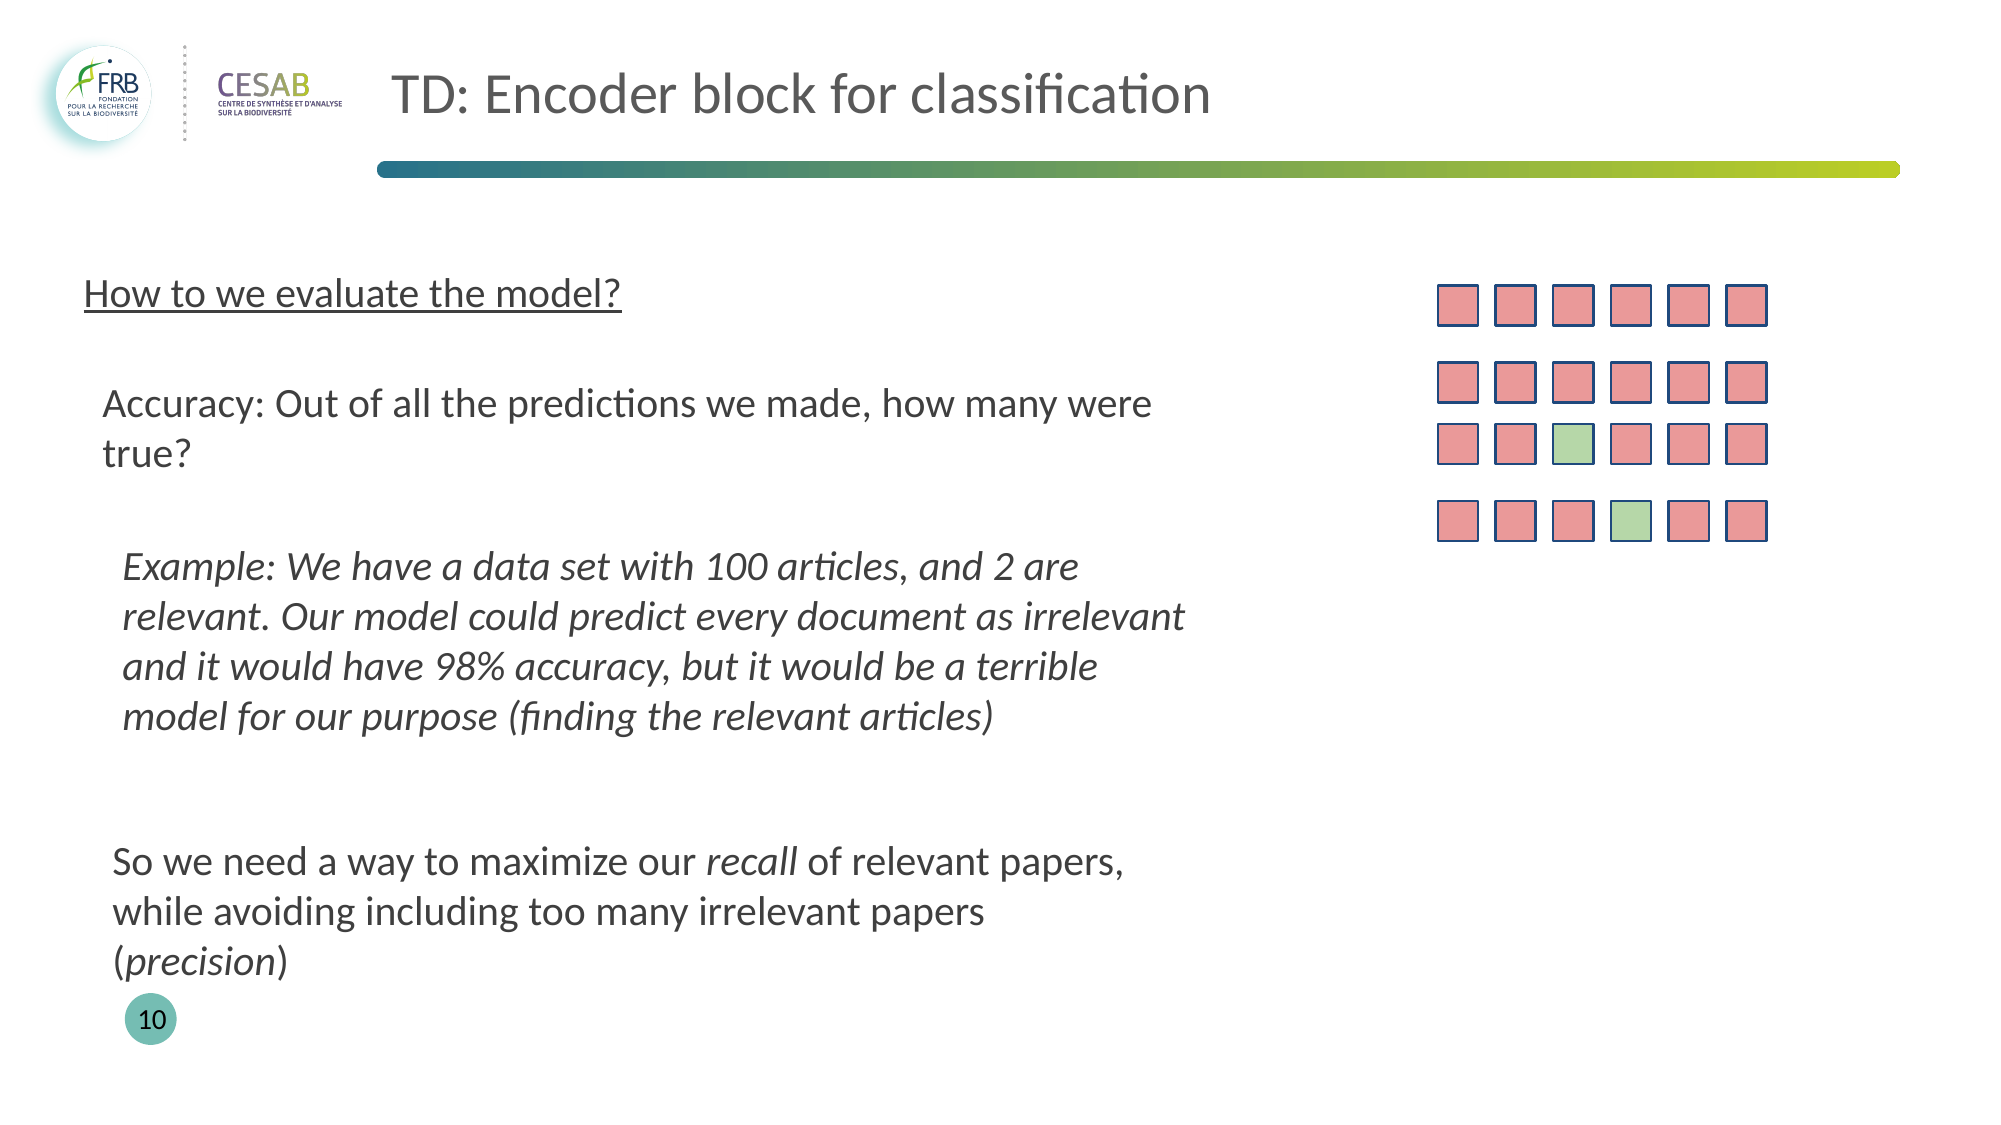

# TD: Encoder block for classification
How to we evaluate the model?

Accuracy: Out of all the predictions we made, how many were true?

Example: We have a data set with 100 articles, and 2 are relevant. Our model could predict every document as irrelevant and it would have 98% accuracy, but it would be a terrible model for our purpose (finding the relevant articles)
So we need a way to maximize our recall of relevant papers, while avoiding including too many irrelevant papers (precision)
10